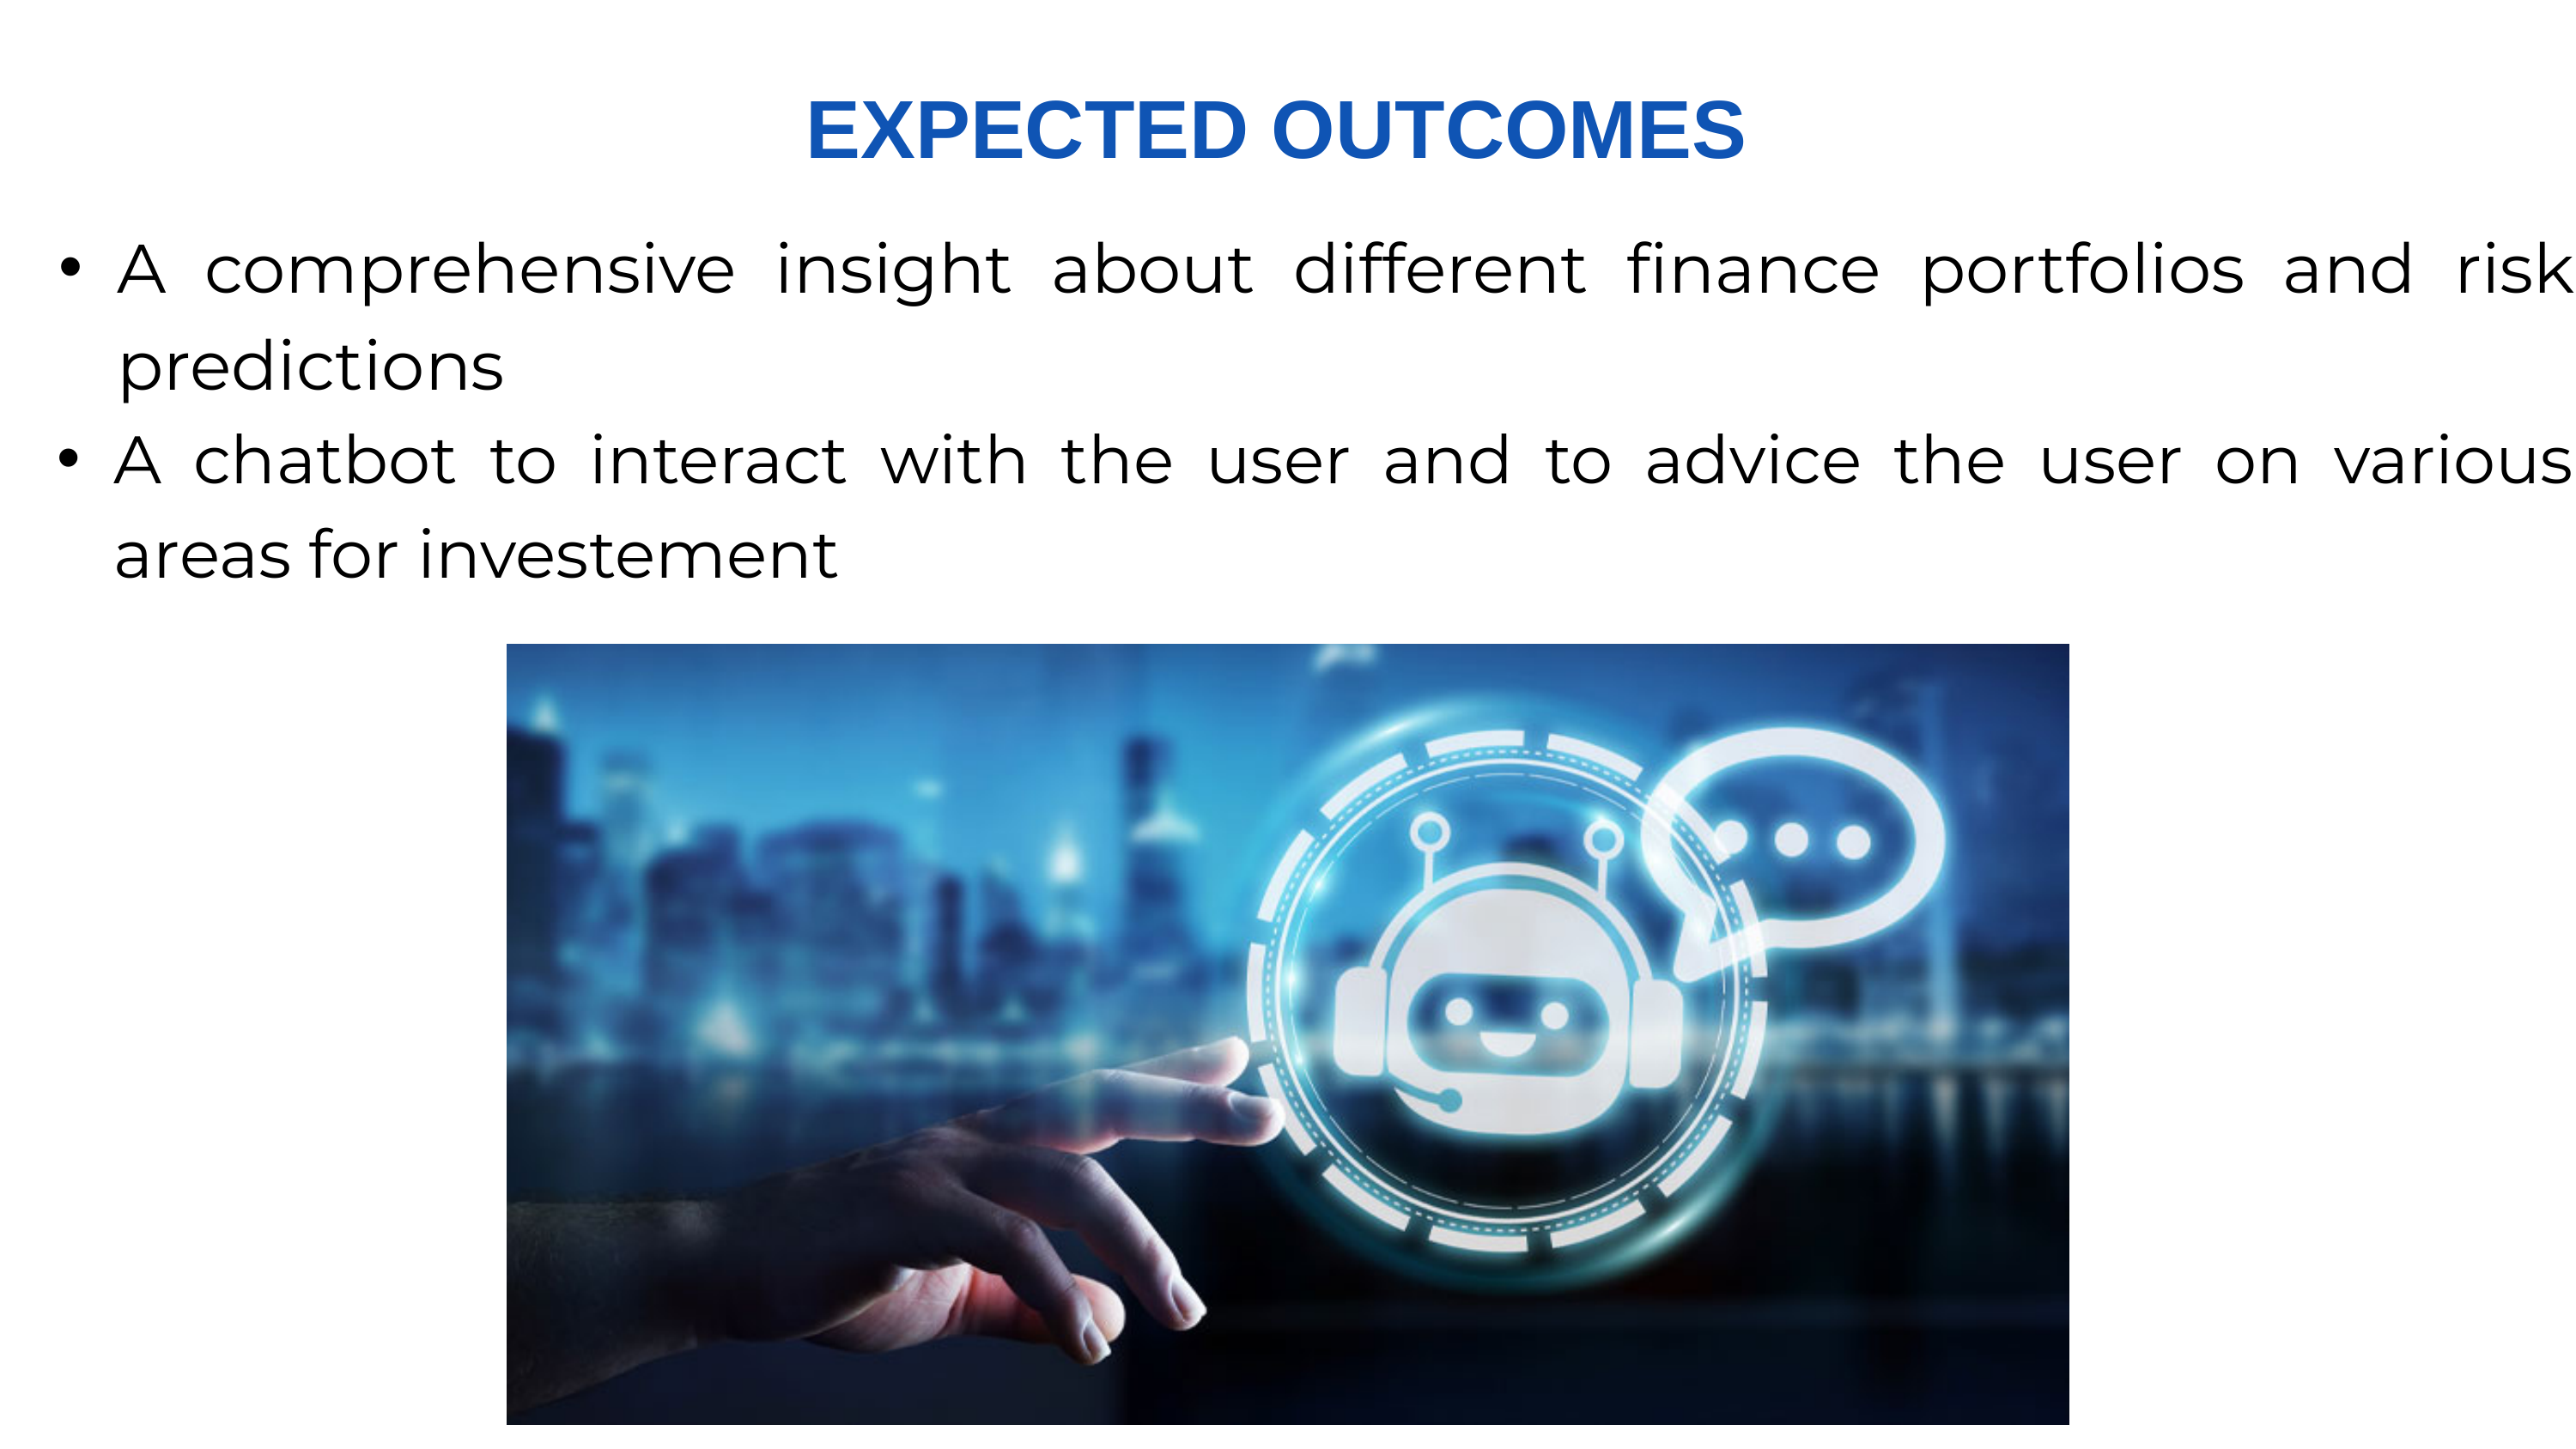

EXPECTED OUTCOMES
A comprehensive insight about different finance portfolios and risk predictions
A chatbot to interact with the user and to advice the user on various areas for investement